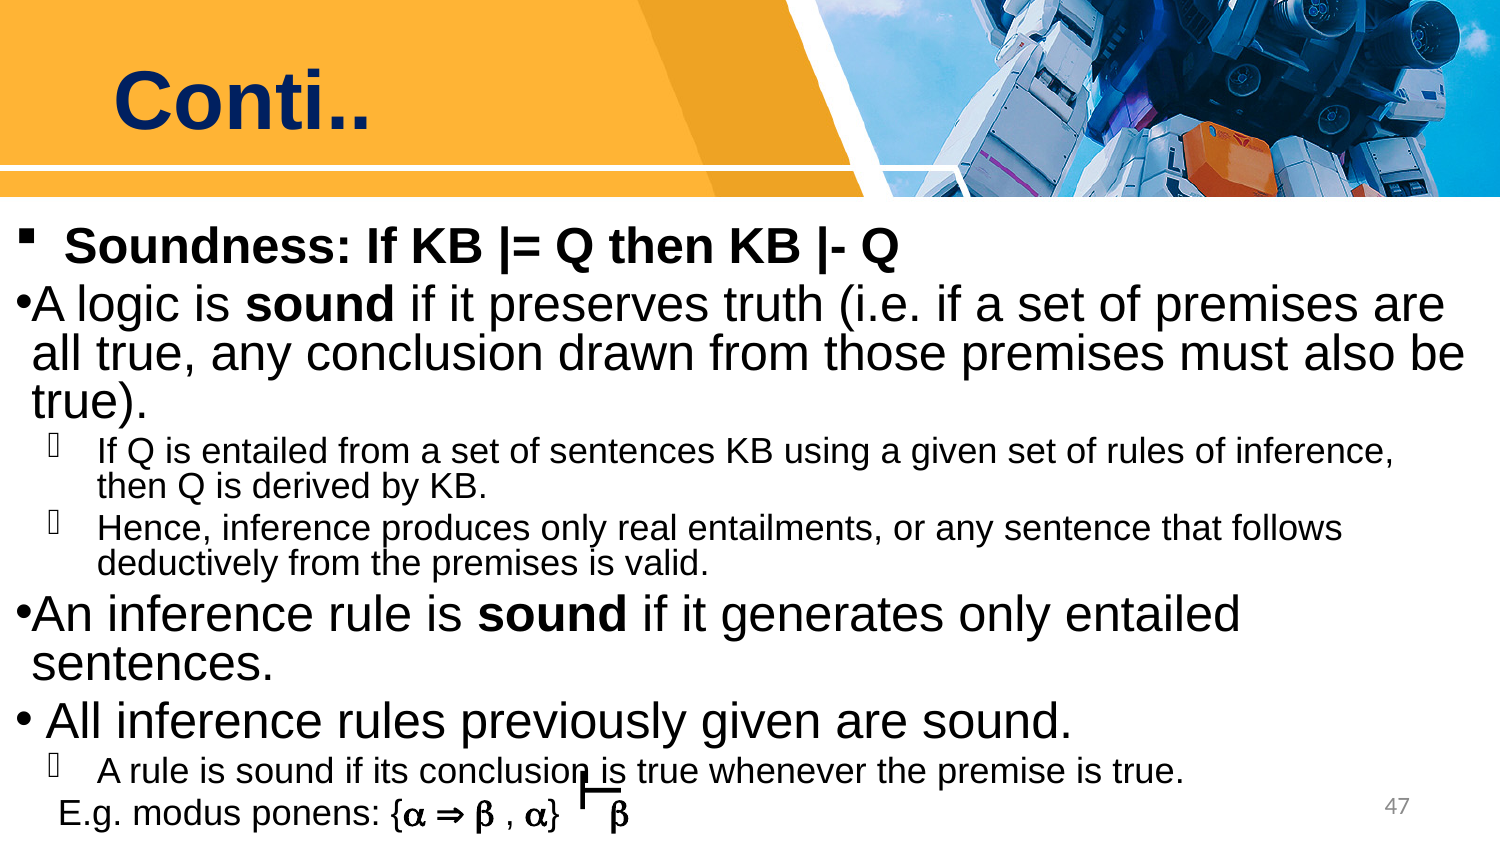

# Conti..
Soundness: If KB |= Q then KB |- Q
A logic is sound if it preserves truth (i.e. if a set of premises are all true, any conclusion drawn from those premises must also be true).
If Q is entailed from a set of sentences KB using a given set of rules of inference, then Q is derived by KB.
Hence, inference produces only real entailments, or any sentence that follows deductively from the premises is valid.
An inference rule is sound if it generates only entailed sentences.
 All inference rules previously given are sound.
A rule is sound if its conclusion is true whenever the premise is true.
 E.g. modus ponens: {α ⇒ β , α}     β
⊥
47